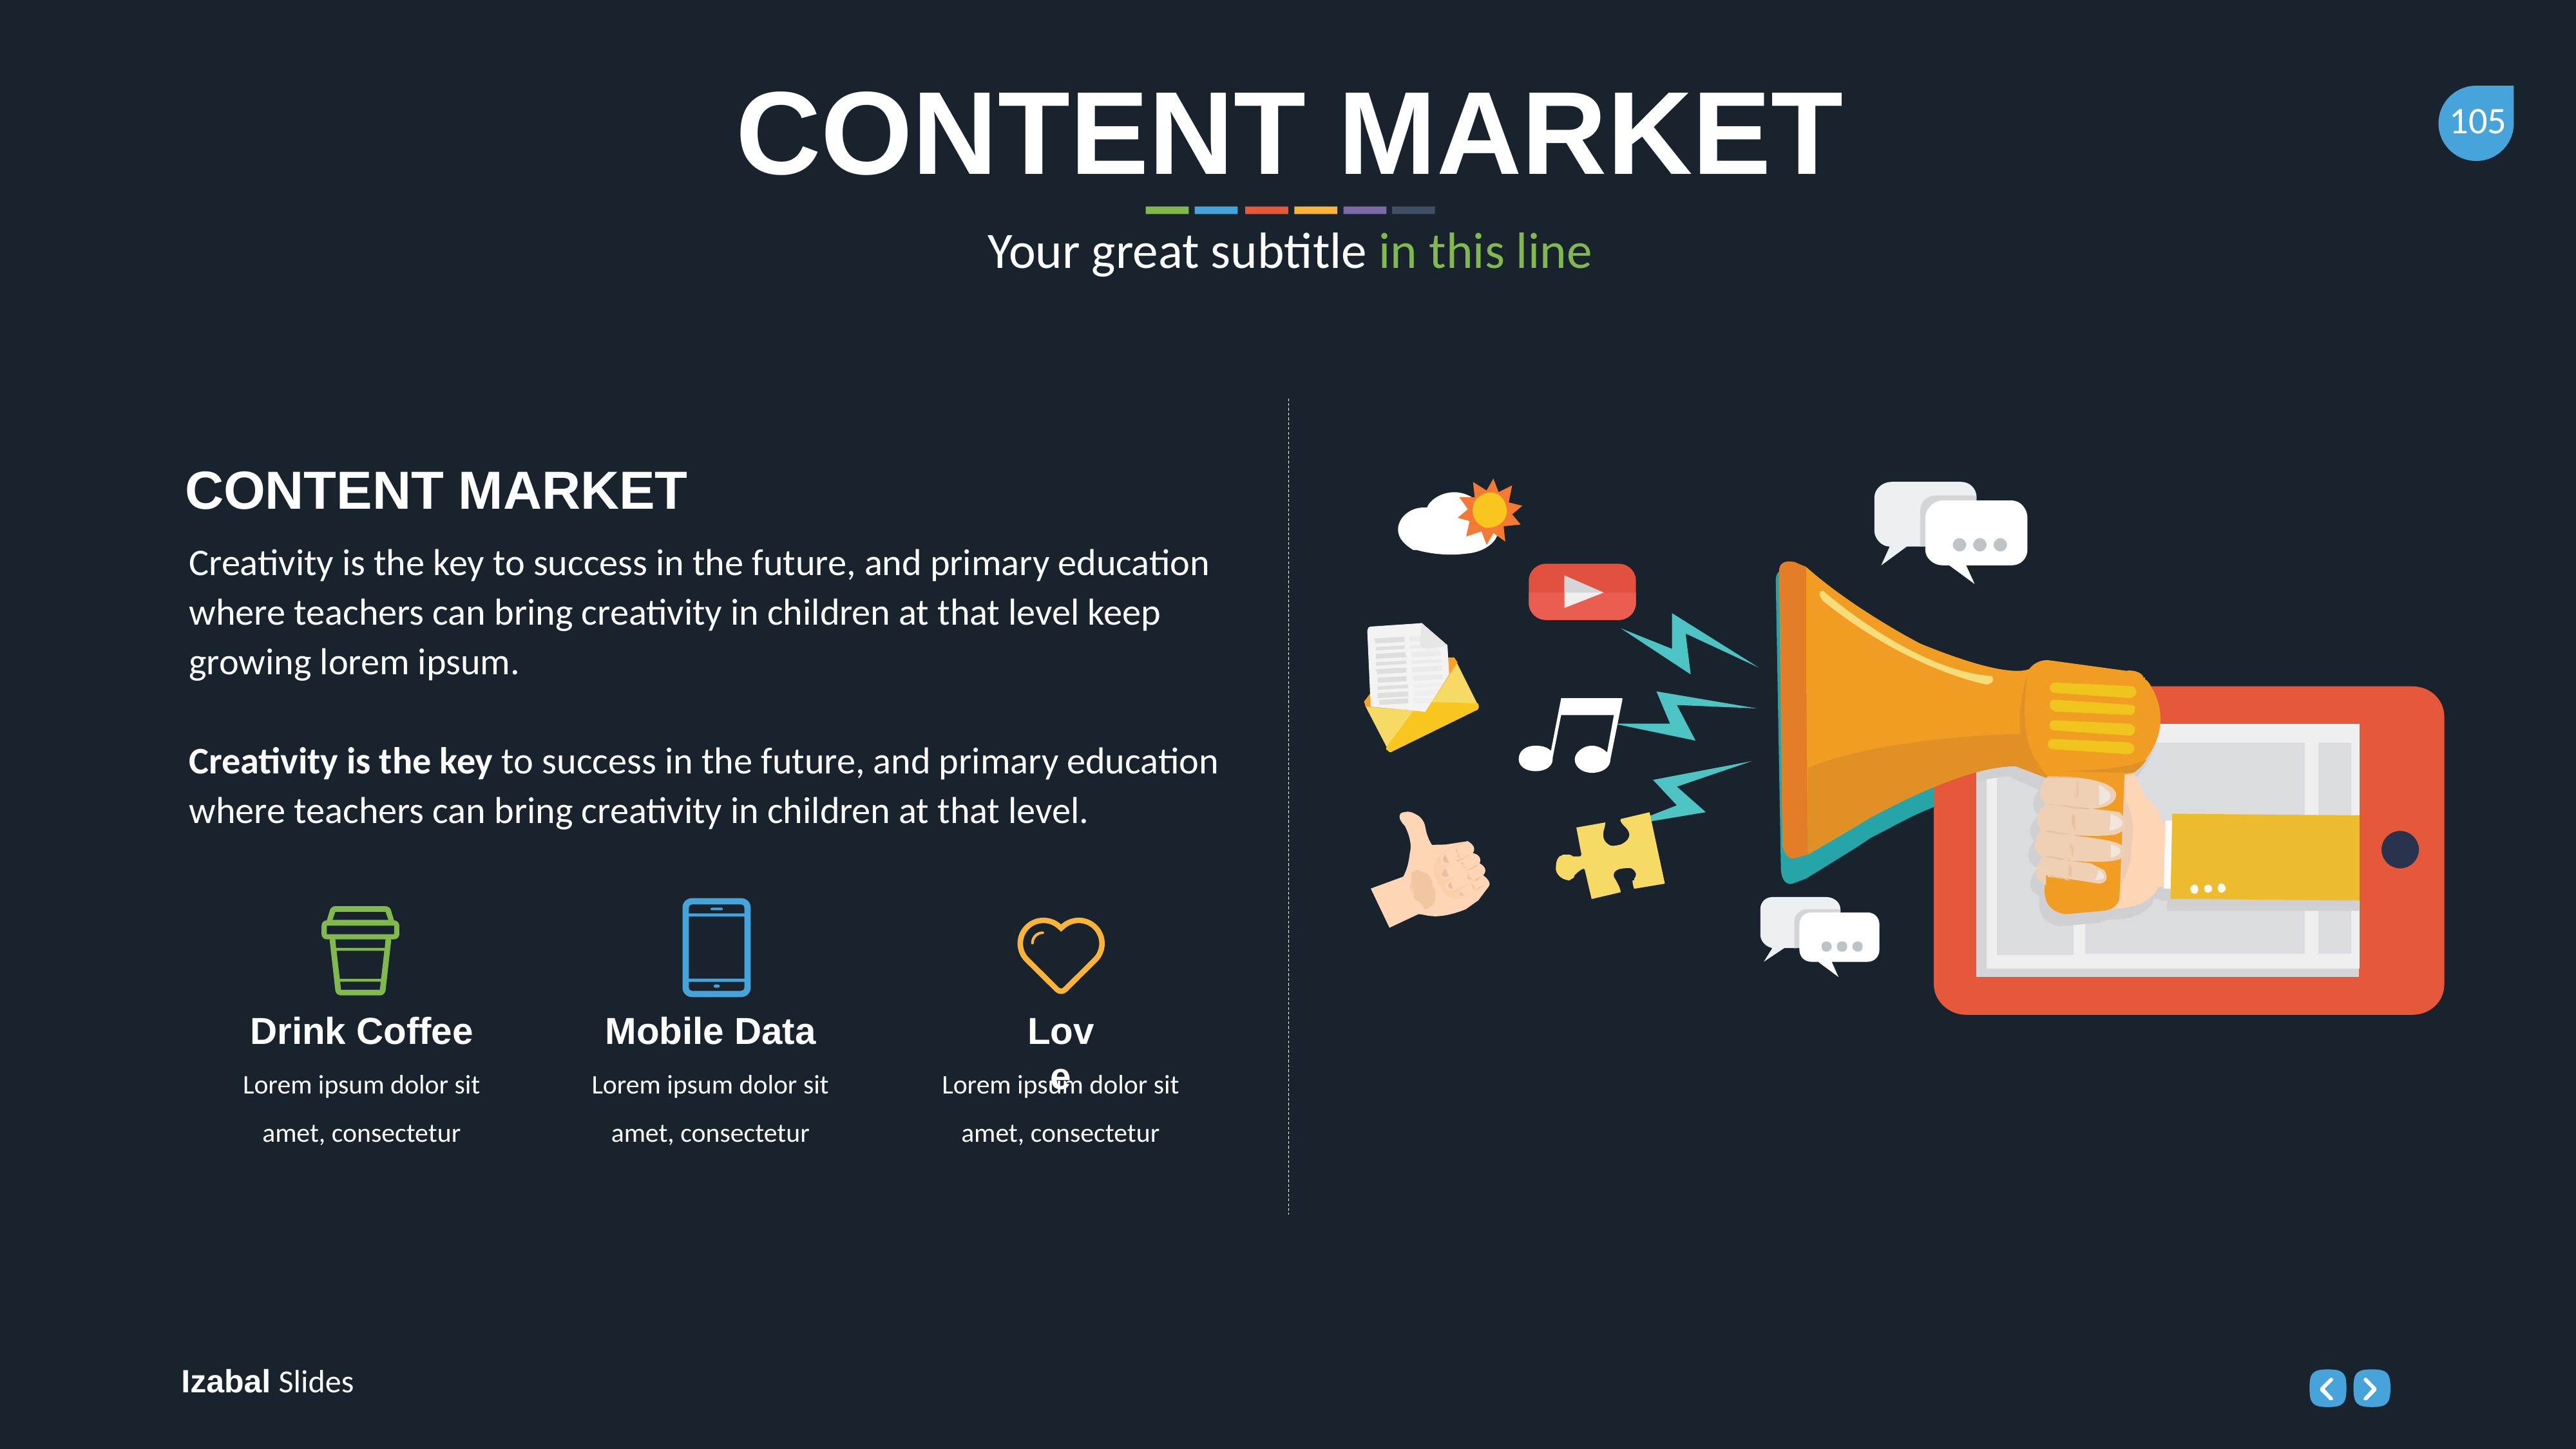

CONTENT MARKET

Your great subtitle in this line
CONTENT MARKET

Creativity is the key to success in the future, and primary education where teachers can bring creativity in children at that level keep growing lorem ipsum.

Creativity is the key to success in the future, and primary education where teachers can bring creativity in children at that level.

Drink Coffee
Mobile Data
Love
Lorem ipsum dolor sit amet, consectetur
Lorem ipsum dolor sit amet, consectetur
Lorem ipsum dolor sit amet, consectetur